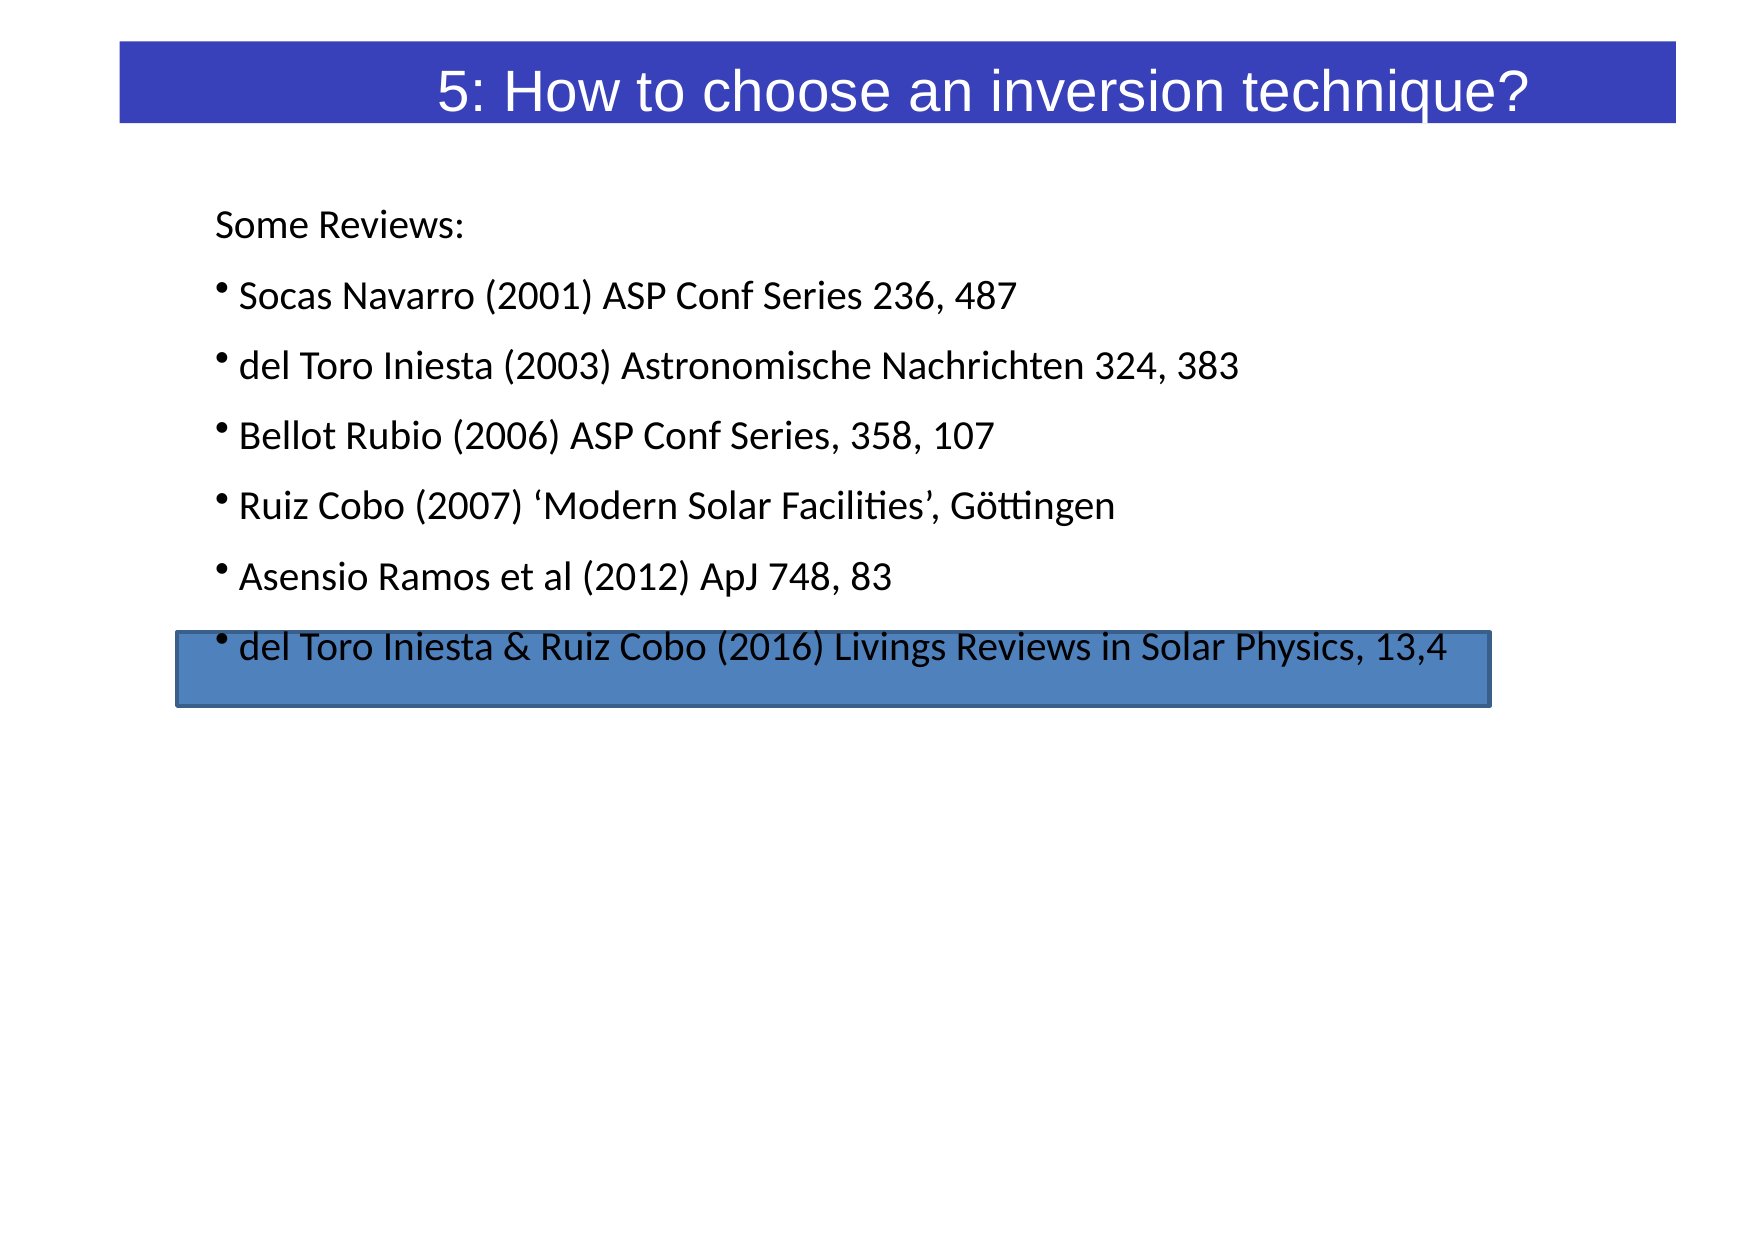

5: How to choose an inversion technique?
Some Reviews:
 Socas Navarro (2001) ASP Conf Series 236, 487
 del Toro Iniesta (2003) Astronomische Nachrichten 324, 383
 Bellot Rubio (2006) ASP Conf Series, 358, 107
 Ruiz Cobo (2007) ‘Modern Solar Facilities’, Göttingen
 Asensio Ramos et al (2012) ApJ 748, 83
 del Toro Iniesta & Ruiz Cobo (2016) Livings Reviews in Solar Physics, 13,4